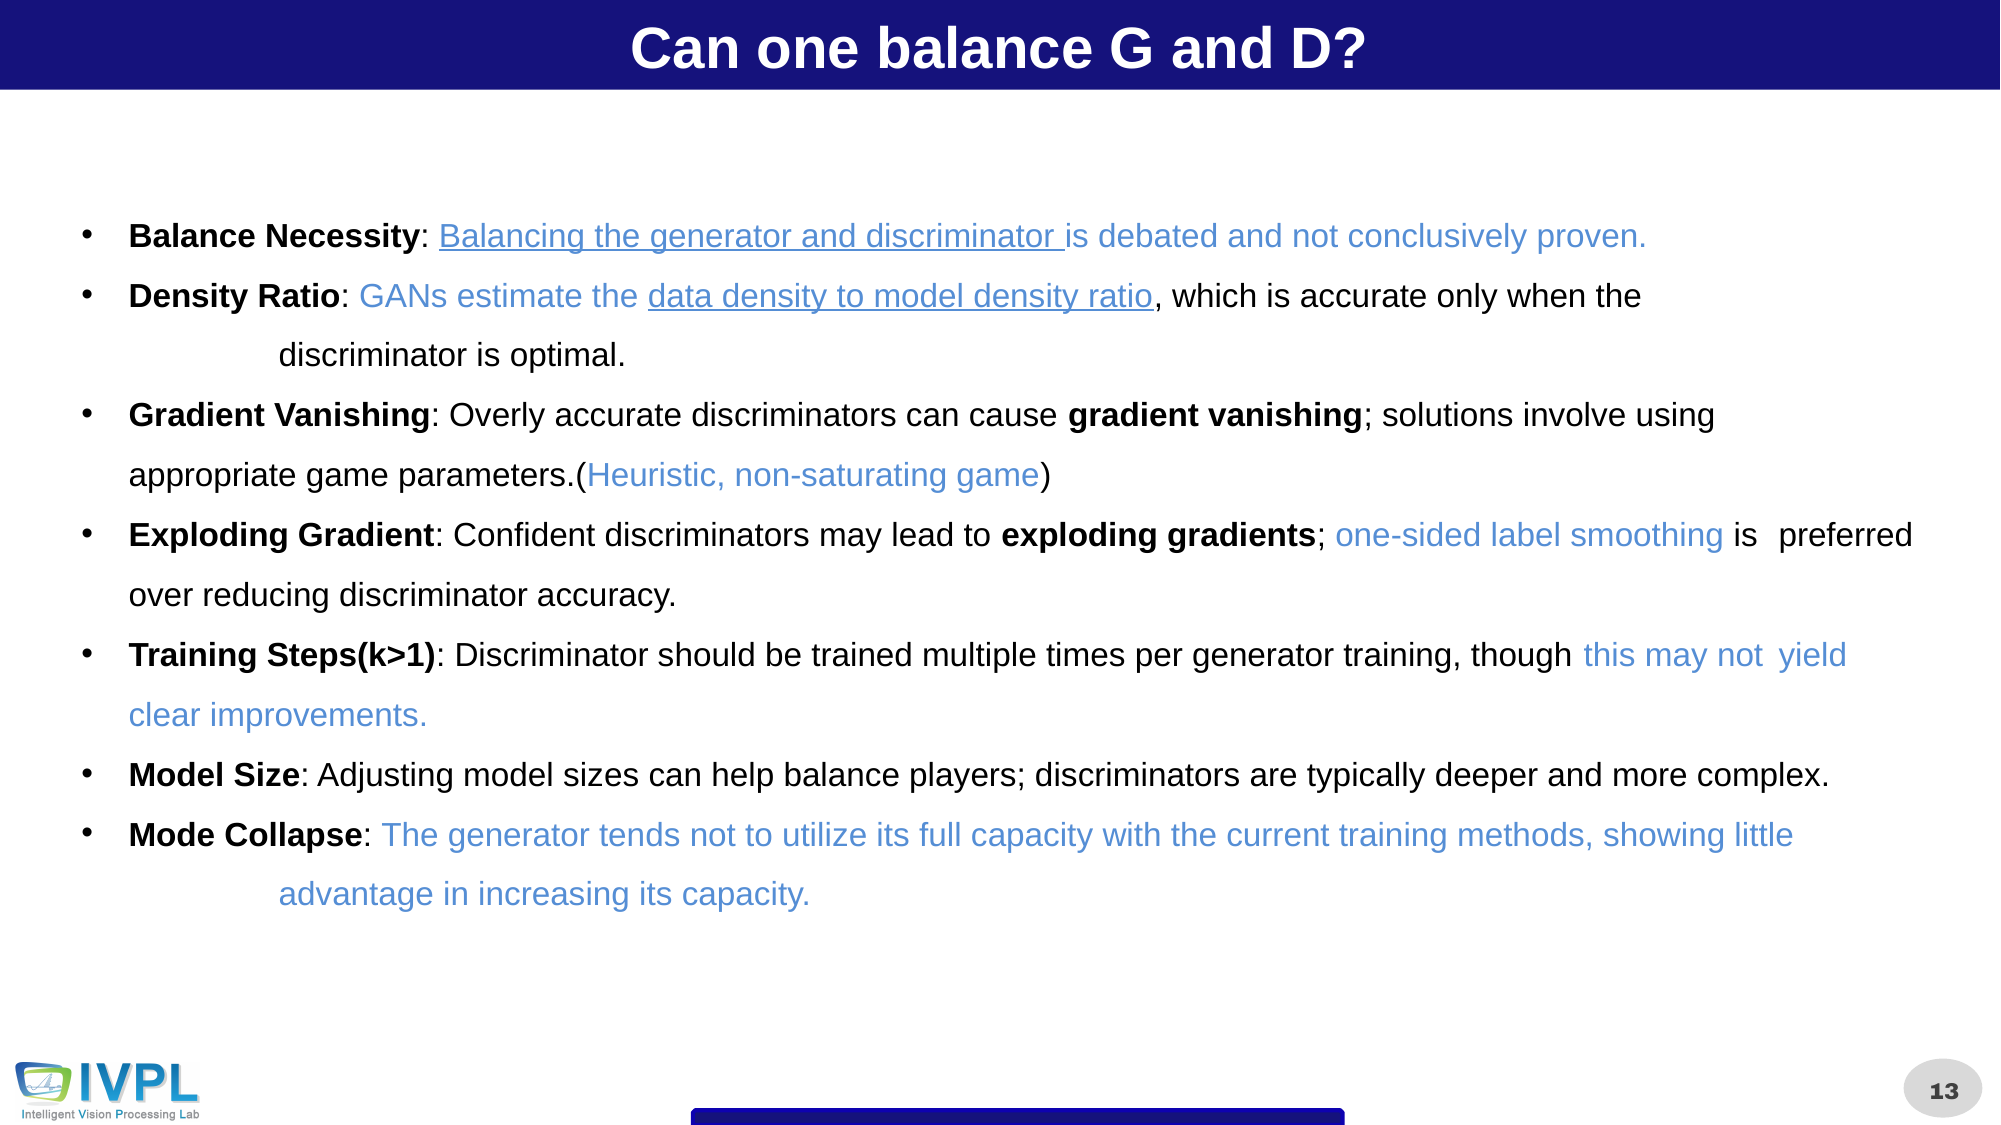

Can one balance G and D?
Balance Necessity: Balancing the generator and discriminator is debated and not conclusively proven.
Density Ratio: GANs estimate the data density to model density ratio, which is accurate only when the 		discriminator is optimal.
Gradient Vanishing: Overly accurate discriminators can cause gradient vanishing; solutions involve using 	appropriate game parameters.(Heuristic, non-saturating game)
Exploding Gradient: Confident discriminators may lead to exploding gradients; one-sided label smoothing is 	preferred over reducing discriminator accuracy.
Training Steps(k>1): Discriminator should be trained multiple times per generator training, though this may not 	yield clear improvements.
Model Size: Adjusting model sizes can help balance players; discriminators are typically deeper and more complex.
Mode Collapse: The generator tends not to utilize its full capacity with the current training methods, showing little 	advantage in increasing its capacity.